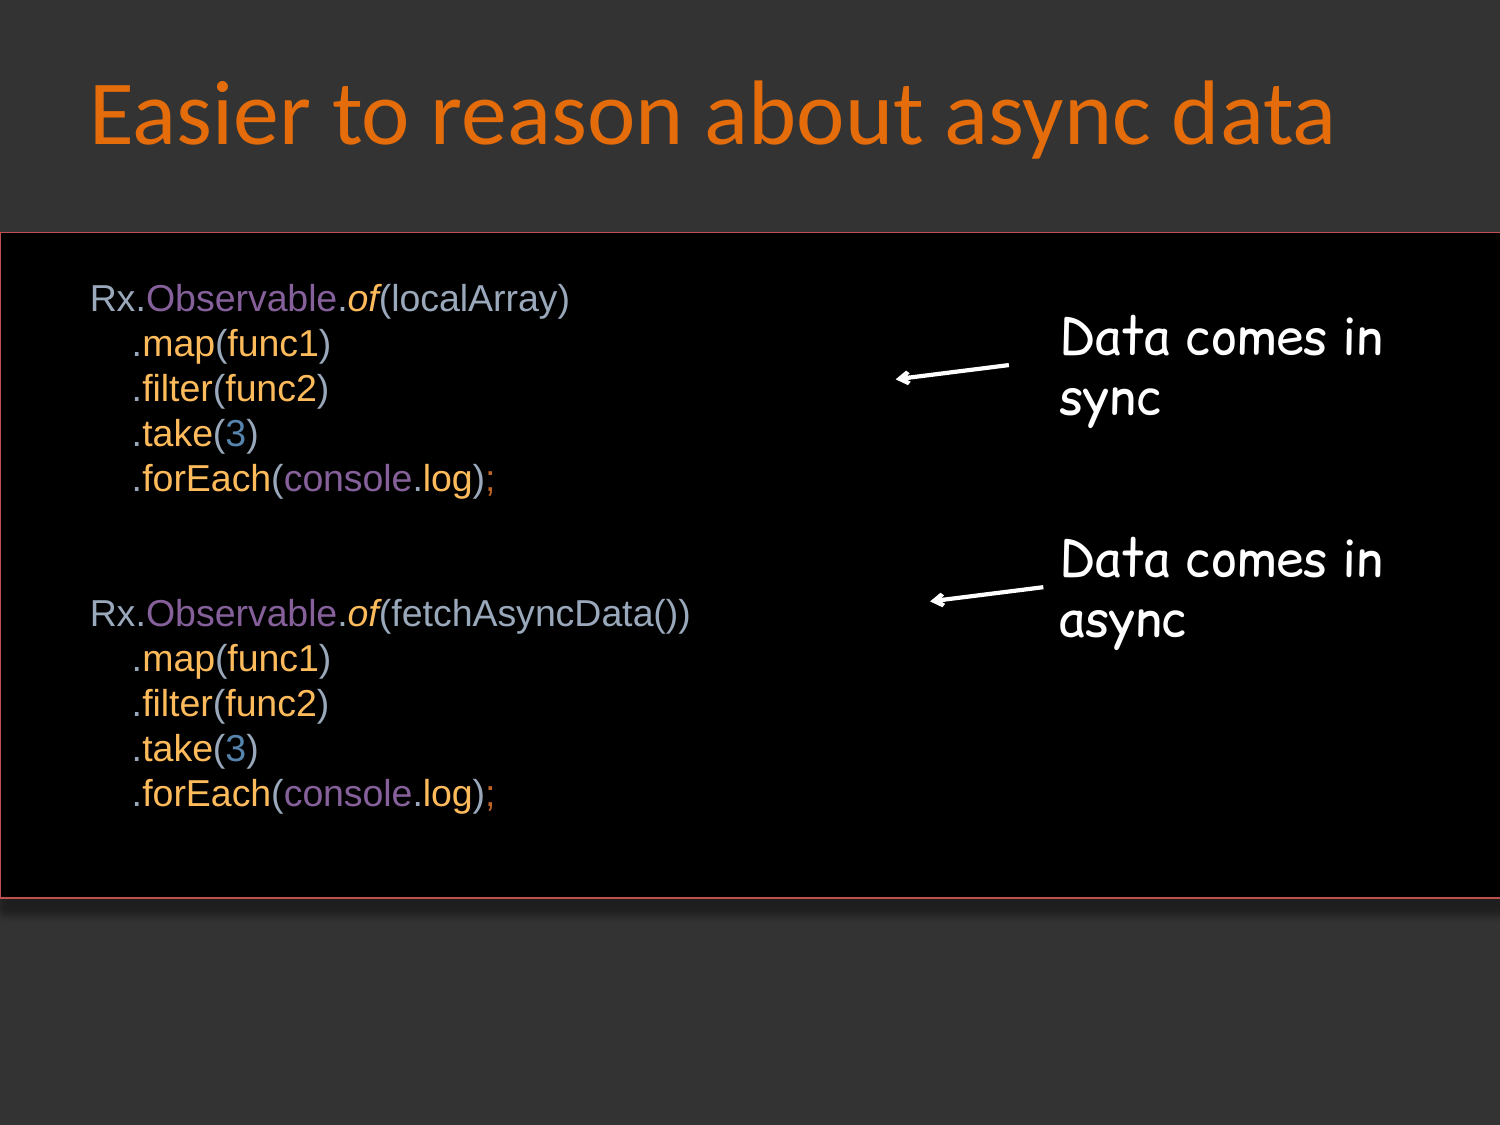

Easier to reason about async data

Rx.Observable.of(localArray)
    .map(func1)
    .filter(func2)
    .take(3)
    .forEach(console.log);

Rx.Observable.of(fetchAsyncData())
    .map(func1)
    .filter(func2)
    .take(3)
    .forEach(console.log);
Data comes in
sync
Data comes in
async